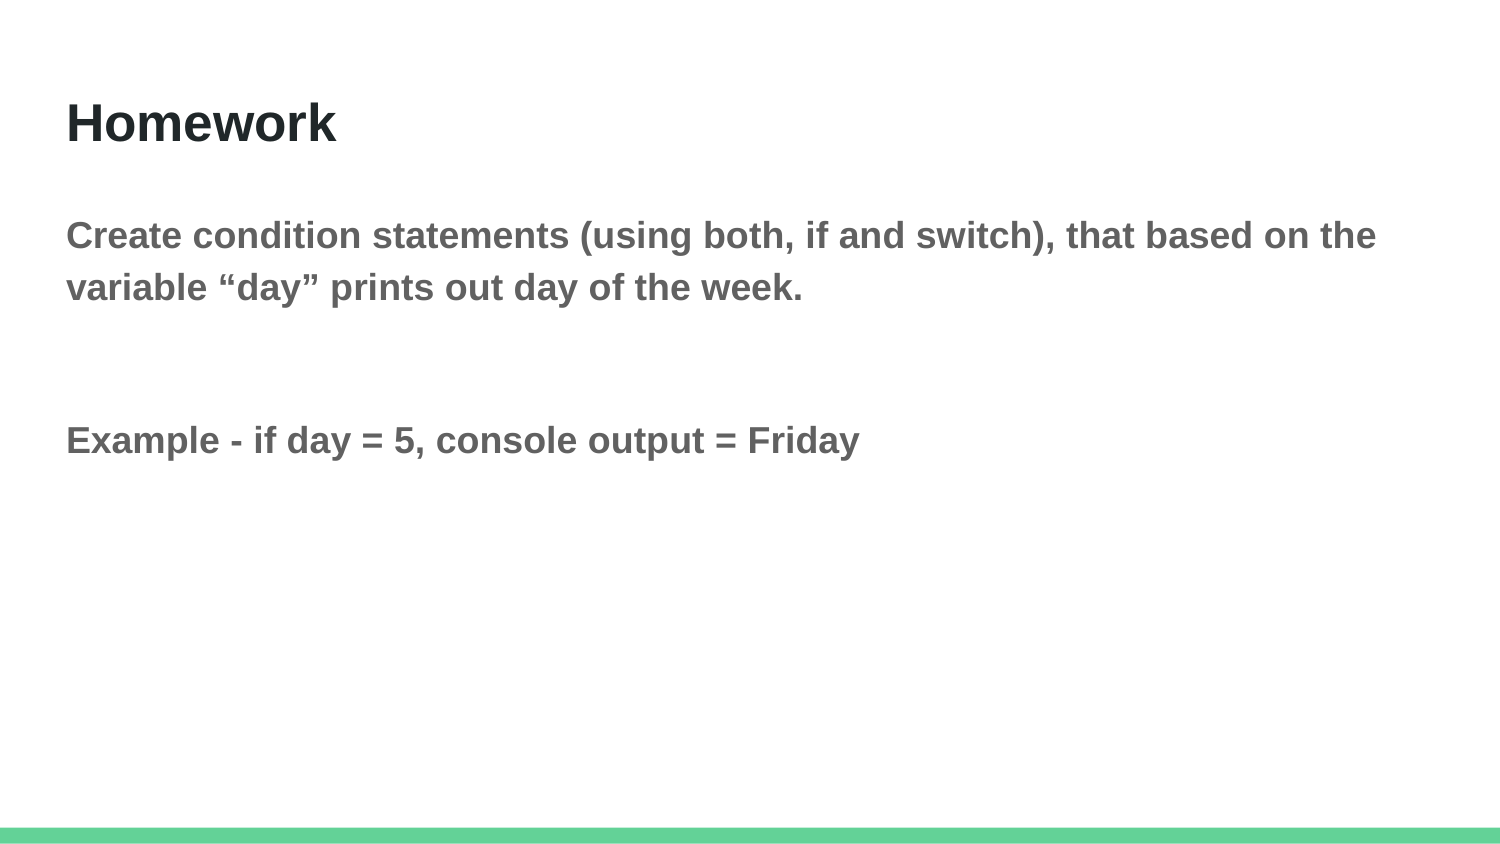

# Homework
Create condition statements (using both, if and switch), that based on the variable “day” prints out day of the week.

Example - if day = 5, console output = Friday